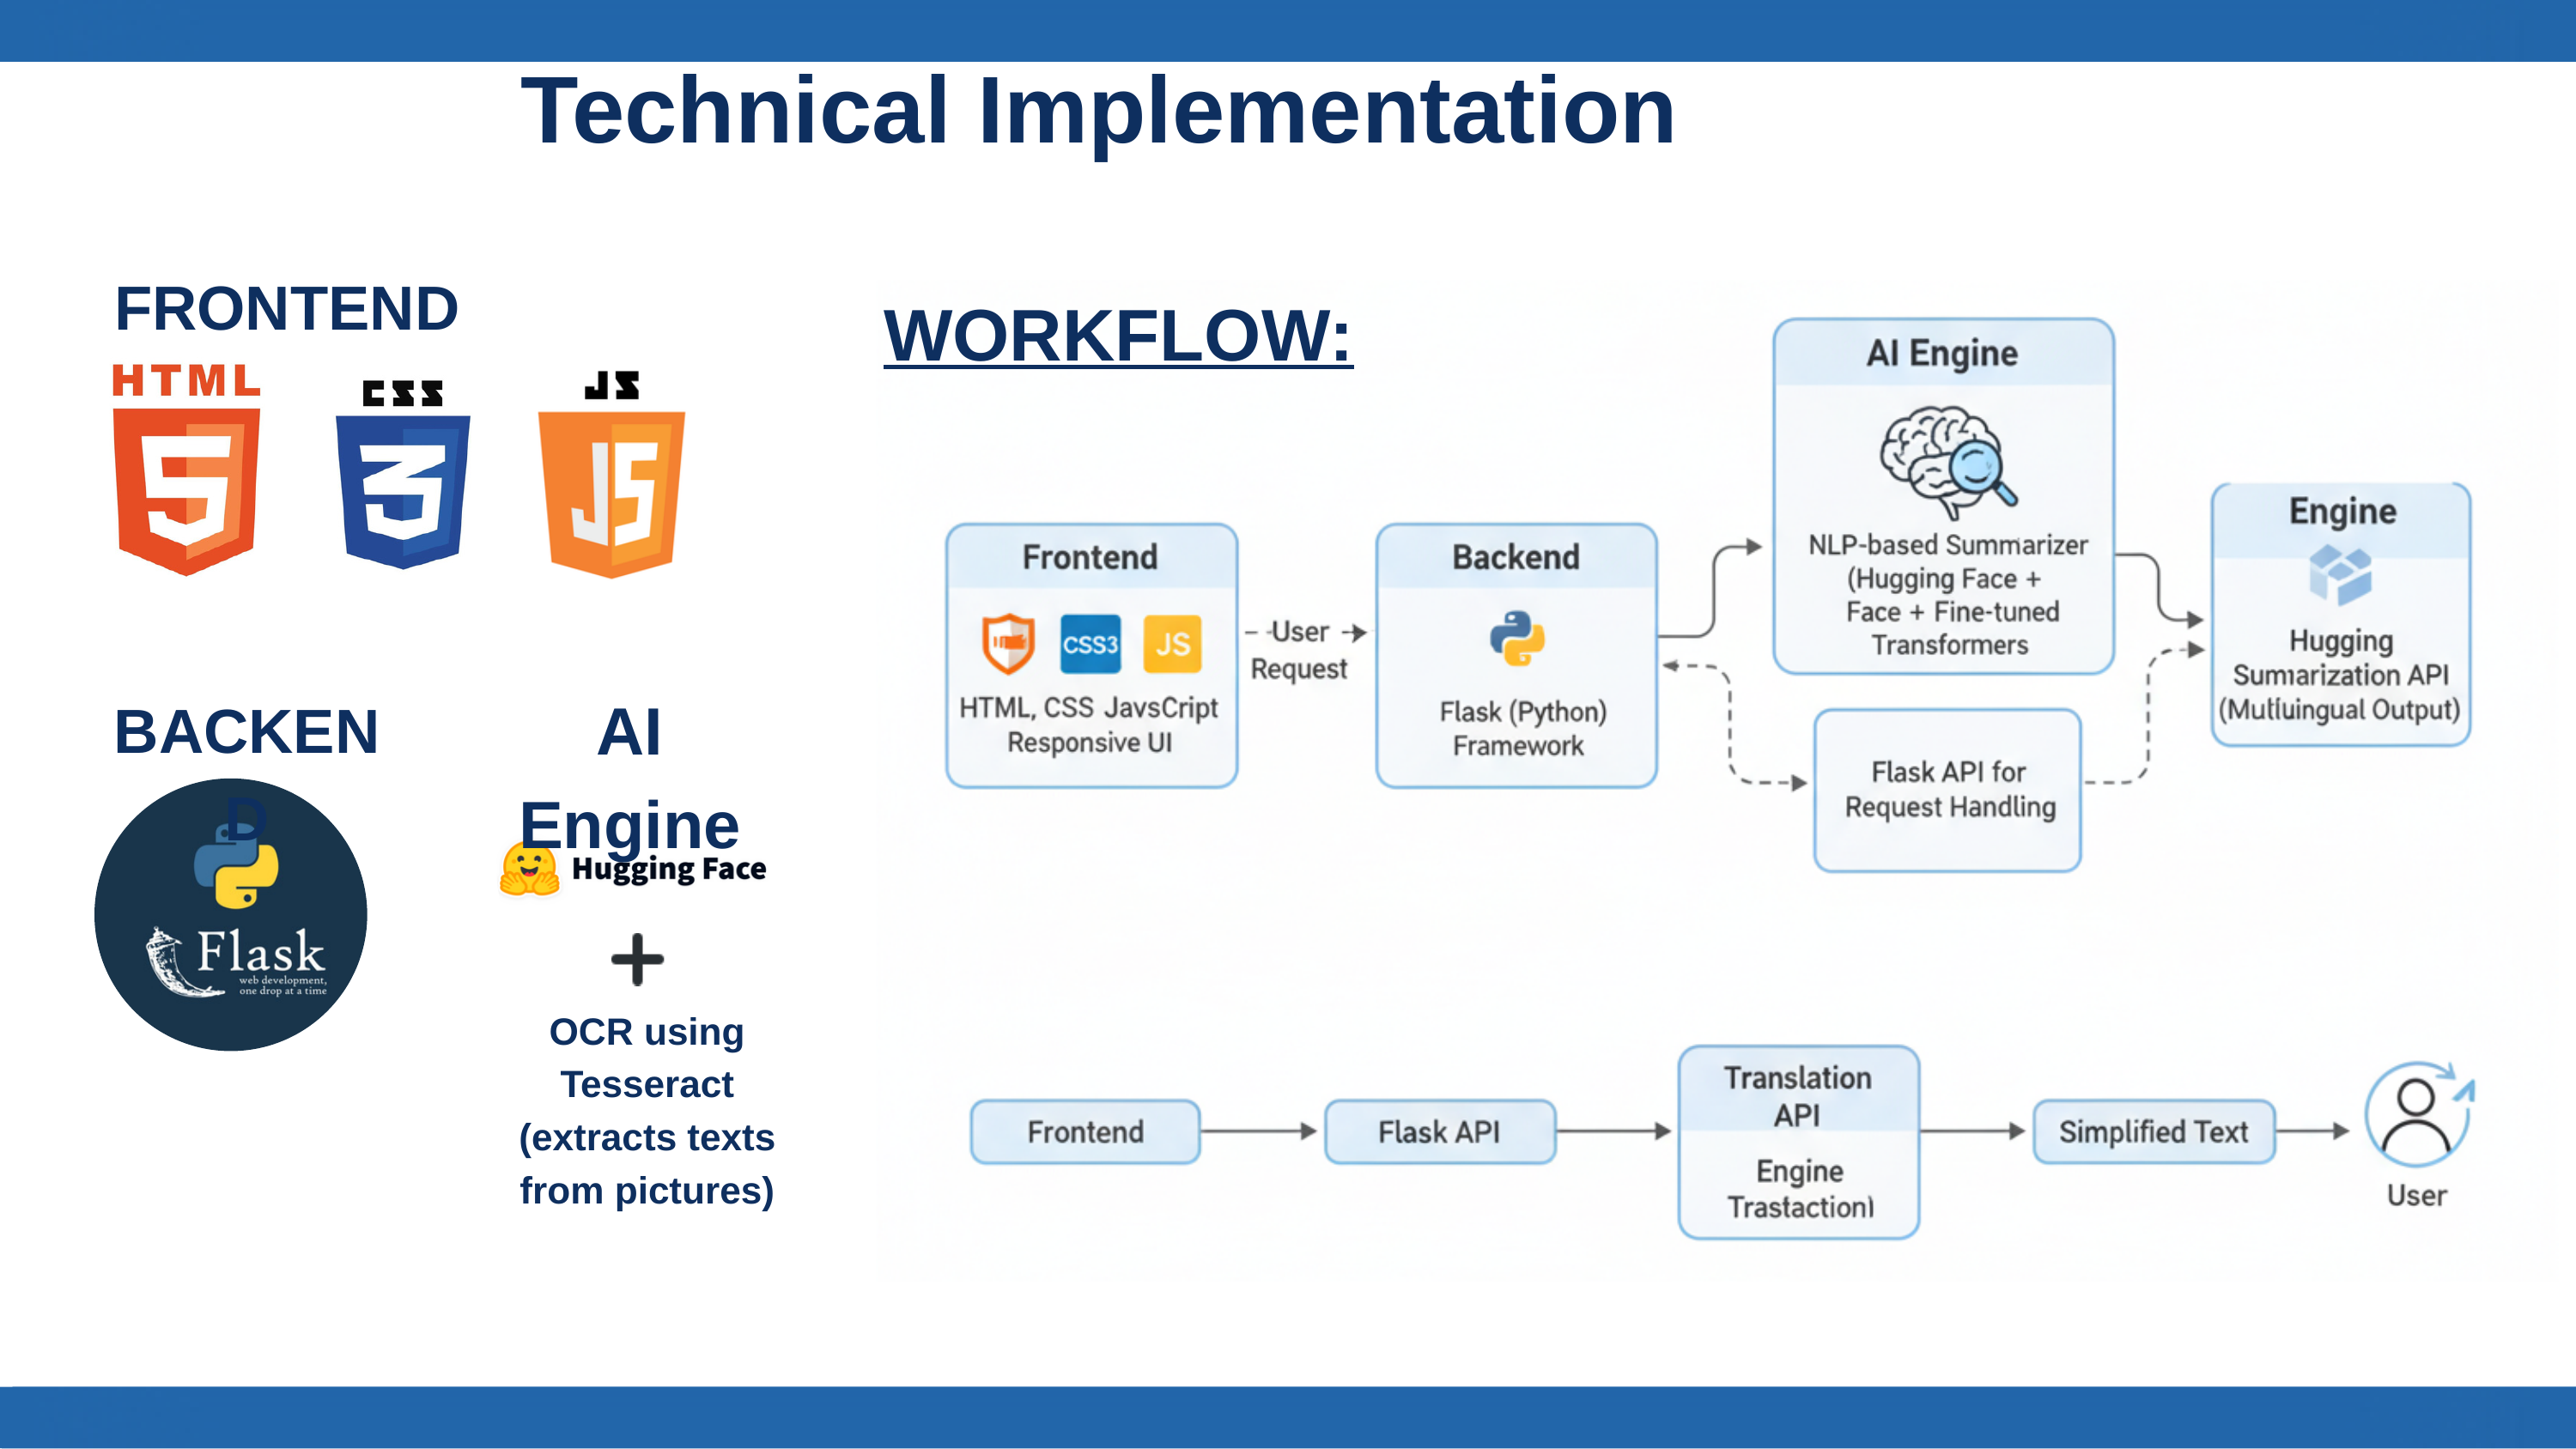

Technical Implementation
FRONTEND
WORKFLOW:

AI Engine
BACKEND

OCR using Tesseract (extracts texts from pictures)